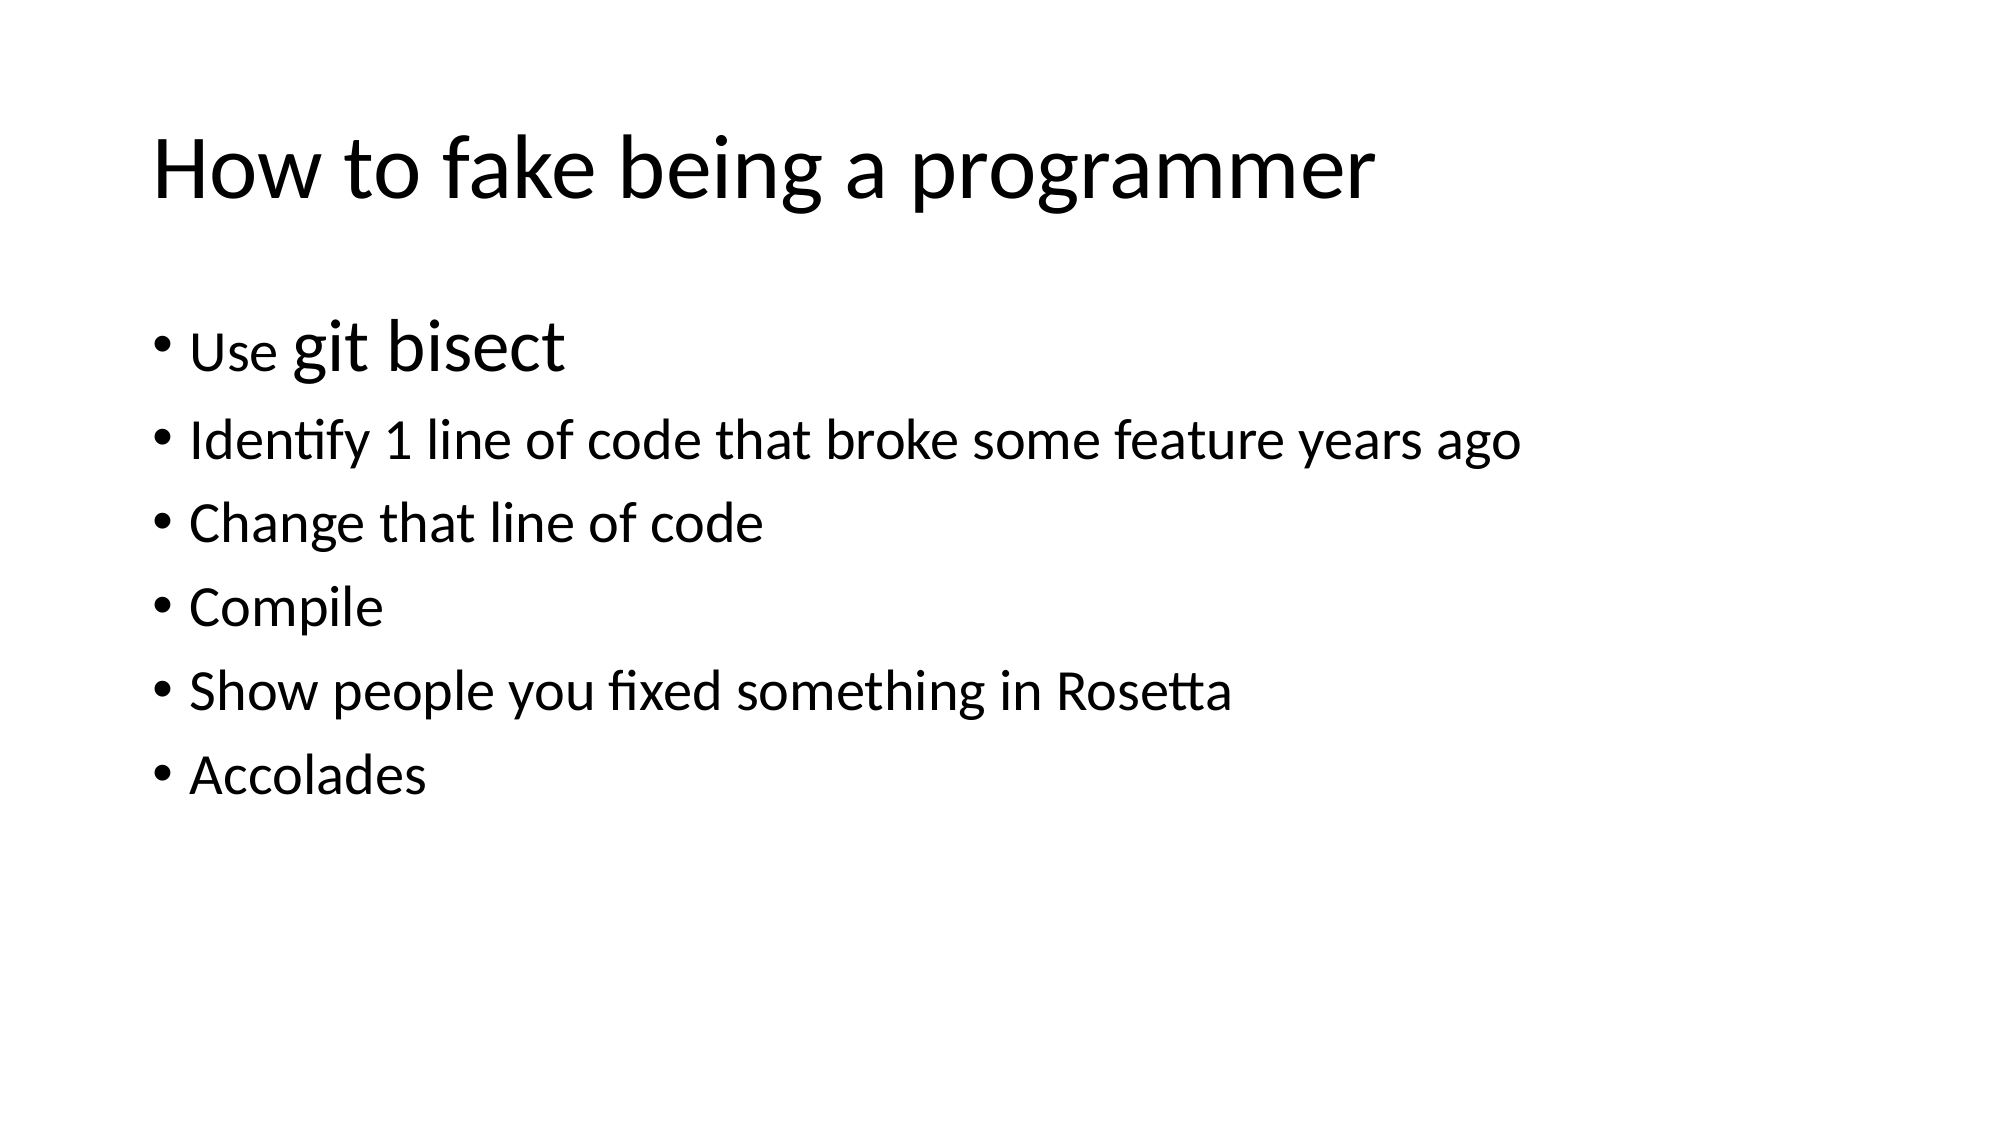

# How to fake being a programmer
Use git bisect
Identify 1 line of code that broke some feature years ago
Change that line of code
Compile
Show people you fixed something in Rosetta
Accolades